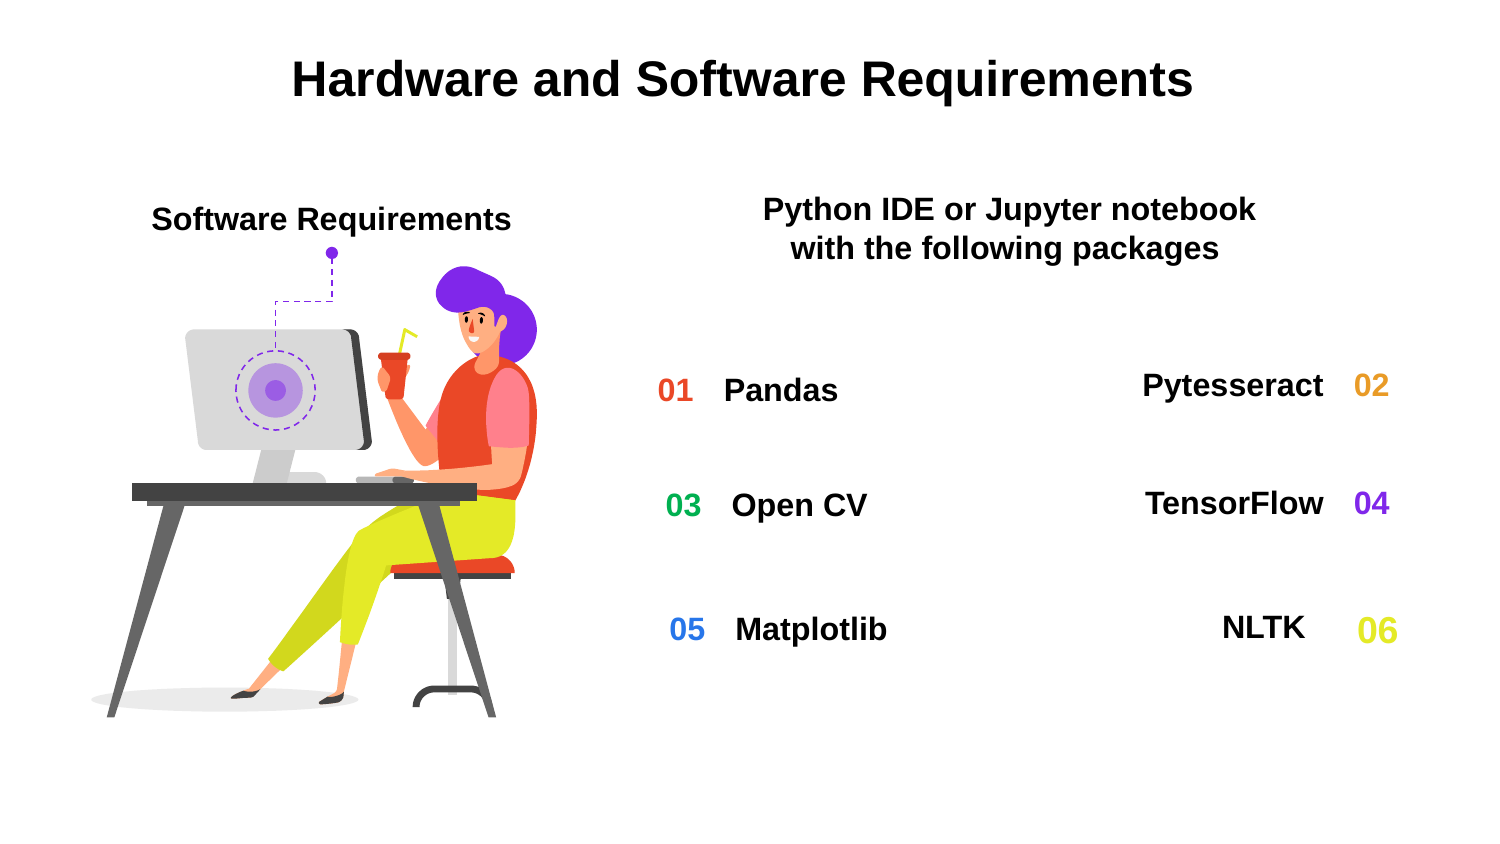

# Hardware and Software Requirements
Python IDE or Jupyter notebook with the following packages
Software Requirements

Pytesseract
02
01
Pandas
TensorFlow
04
03
Open CV
NLTK
06
05
Matplotlib